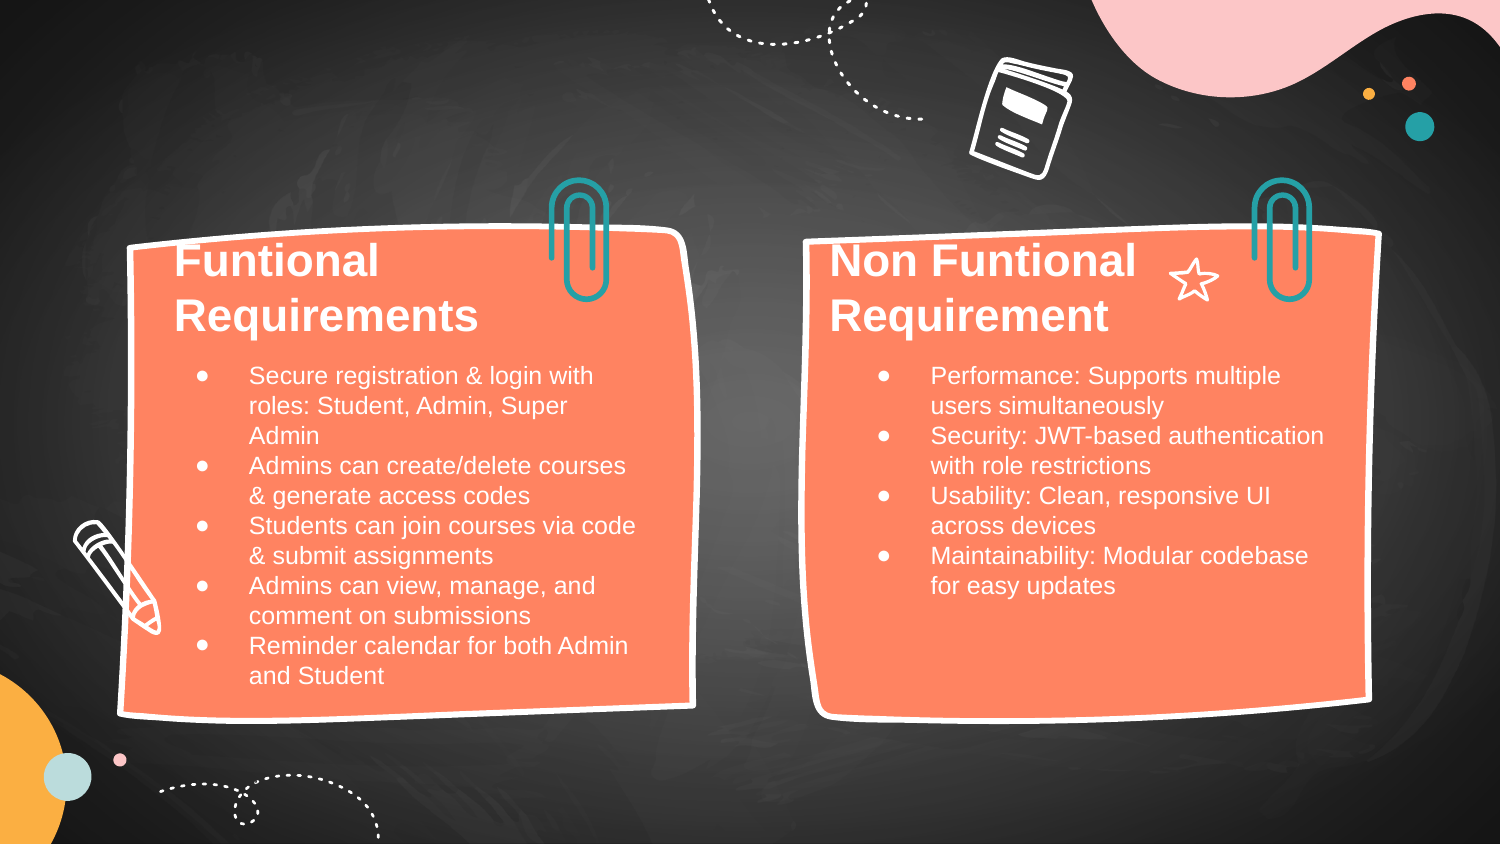

Funtional Requirements
Non Funtional Requirement

Secure registration & login with roles: Student, Admin, Super Admin
Admins can create/delete courses & generate access codes
Students can join courses via code & submit assignments
Admins can view, manage, and comment on submissions
Reminder calendar for both Admin and Student
Performance: Supports multiple users simultaneously
Security: JWT-based authentication with role restrictions
Usability: Clean, responsive UI across devices
Maintainability: Modular codebase for easy updates